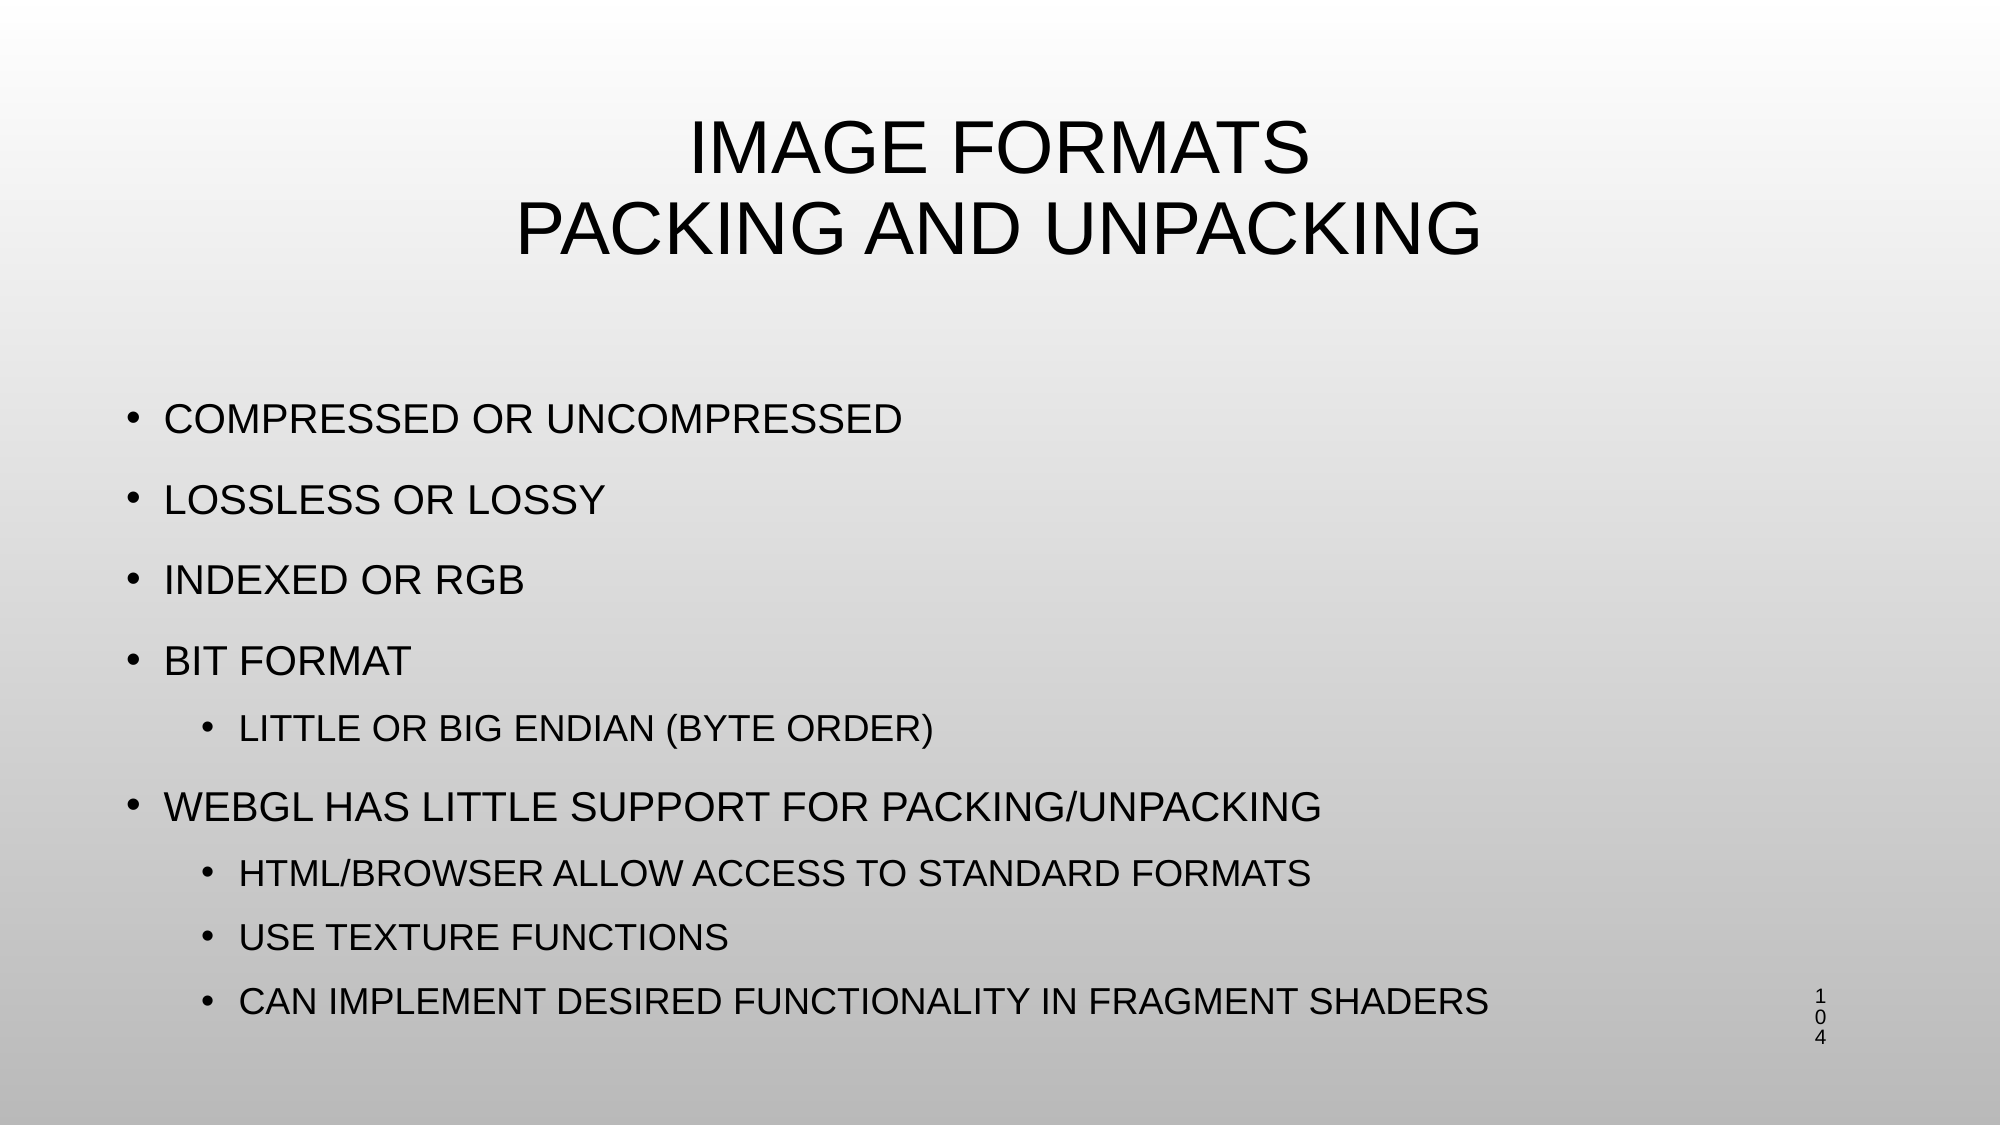

# Image Formats Packing and Unpacking
Compressed or uncompressed
Lossless or lossy
Indexed or RGB
Bit Format
little or big endian (byte order)
WebGL has little support for packing/unpacking
HTML/browser allow access to standard formats
use texture functions
can implement desired functionality in fragment shaders

104